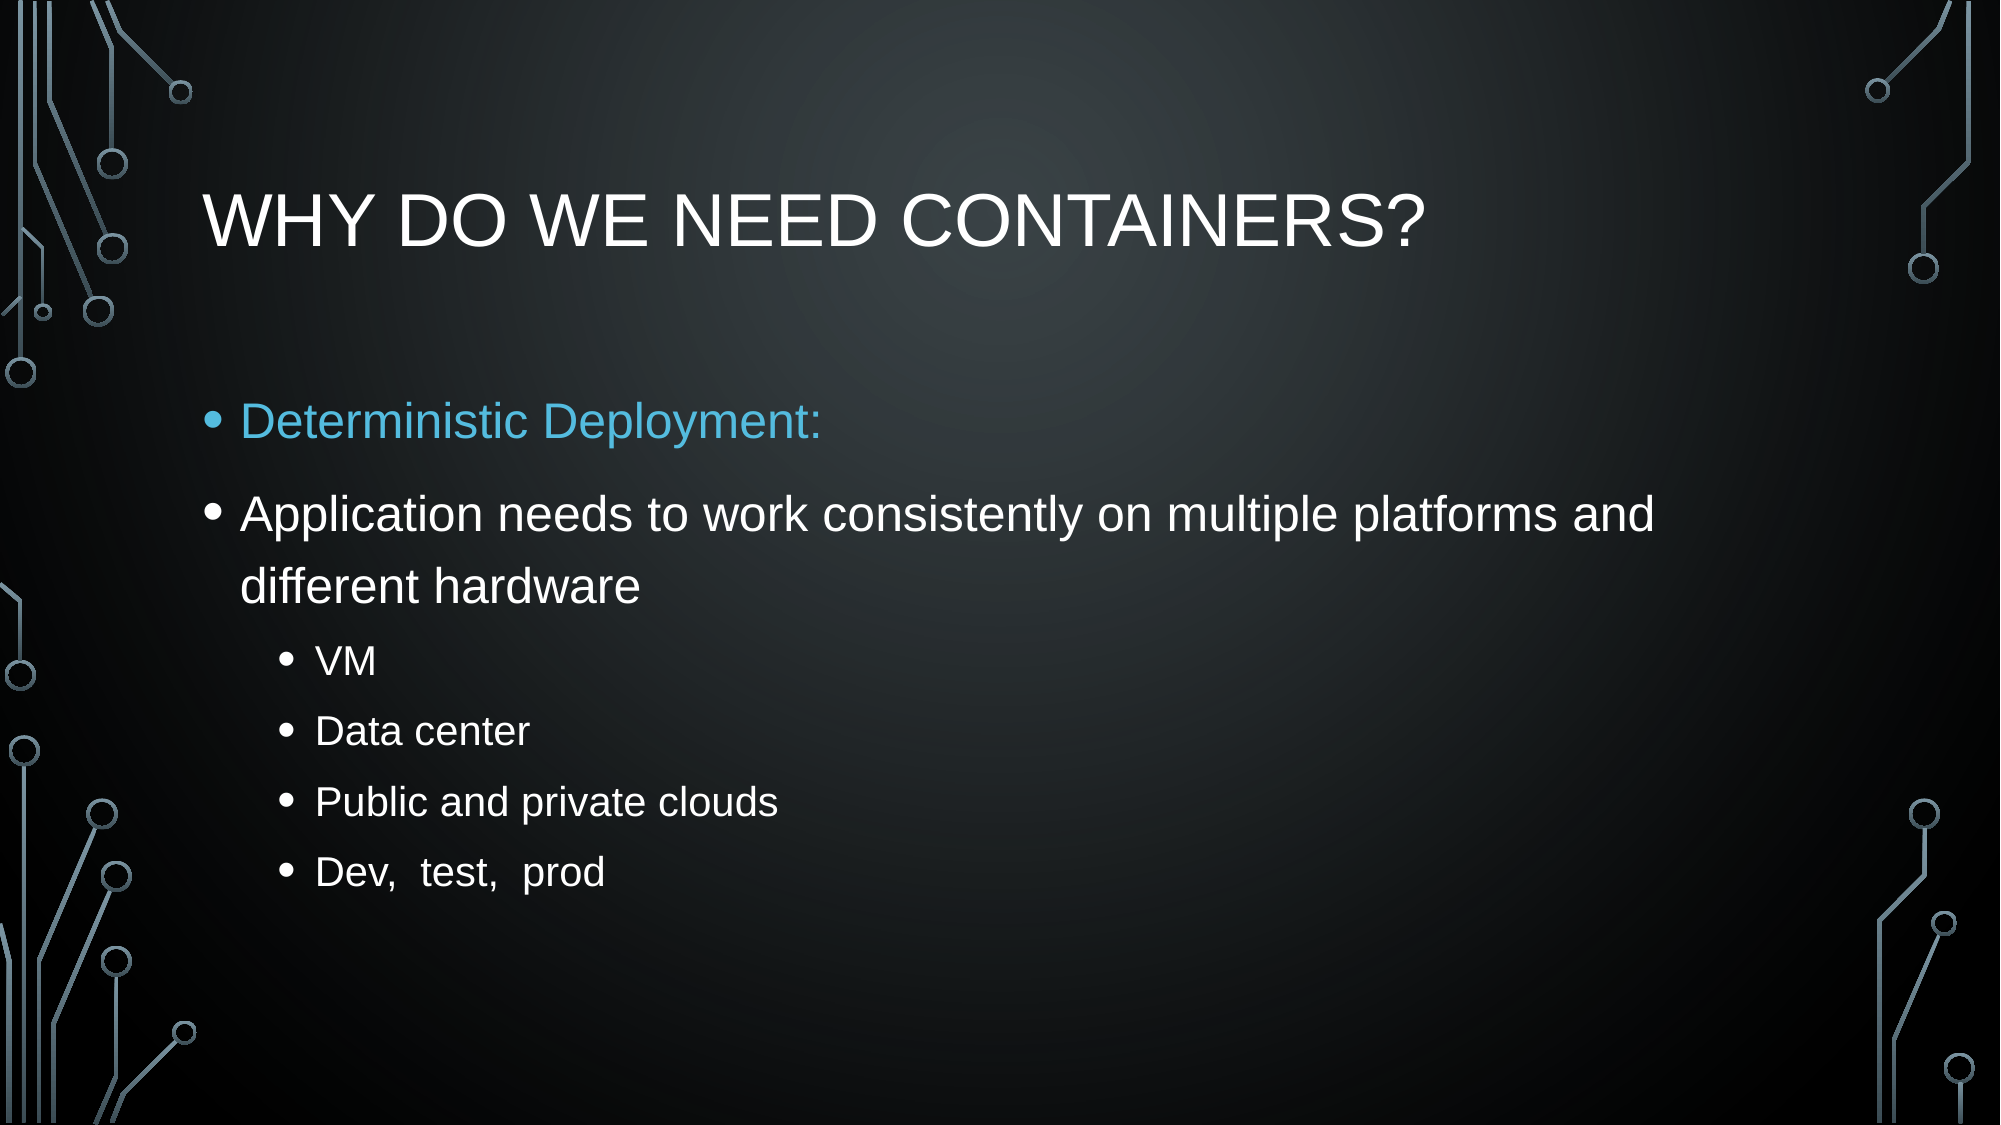

# Why Do We need Containers?
Deterministic Deployment:
Application needs to work consistently on multiple platforms and different hardware
VM
Data center
Public and private clouds
Dev,  test,  prod